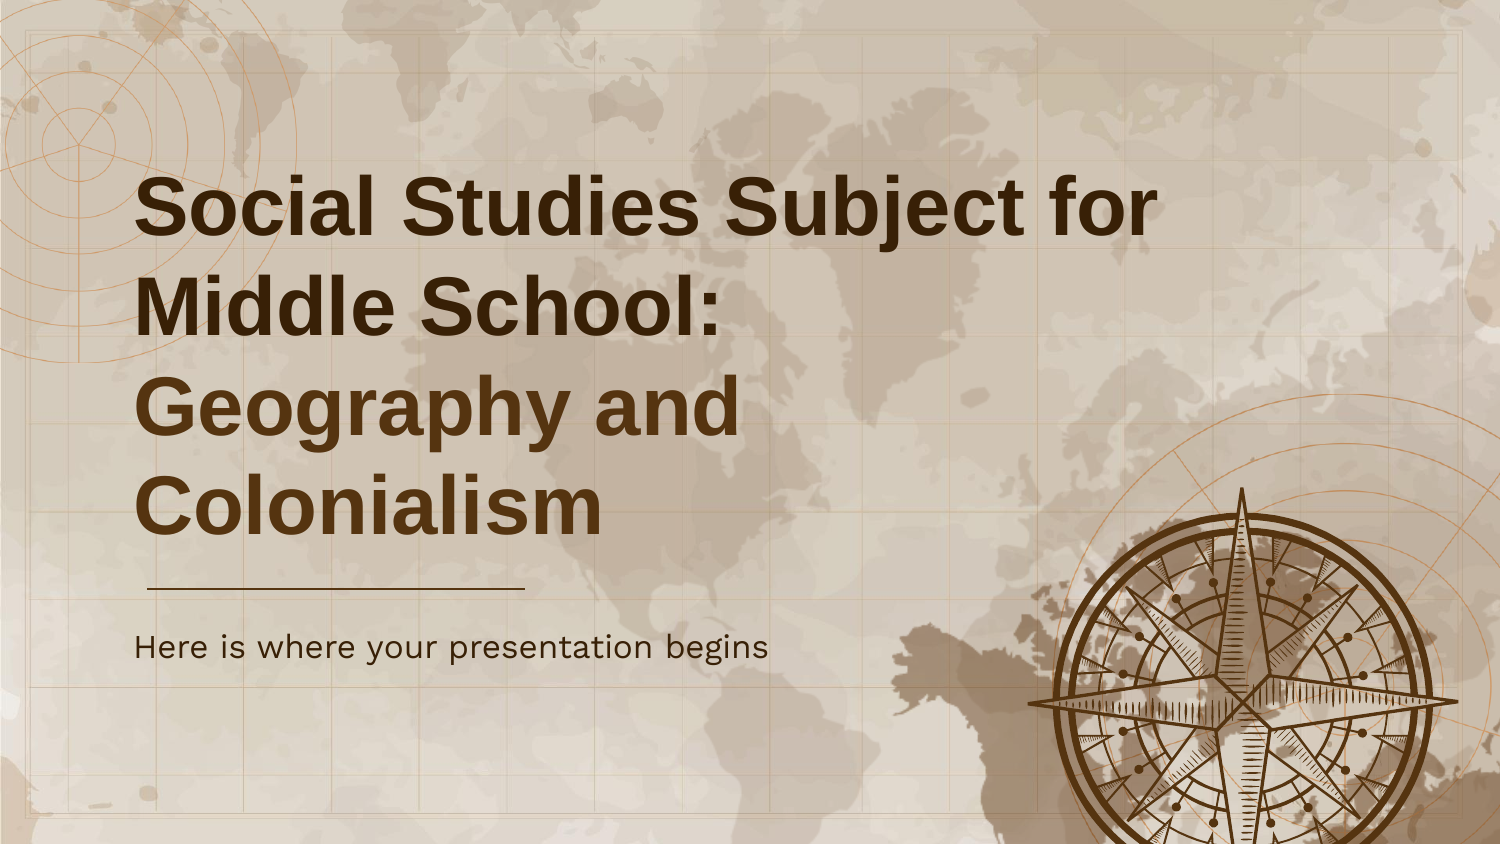

# Social Studies Subject for Middle School:
Geography and Colonialism

Here is where your presentation begins